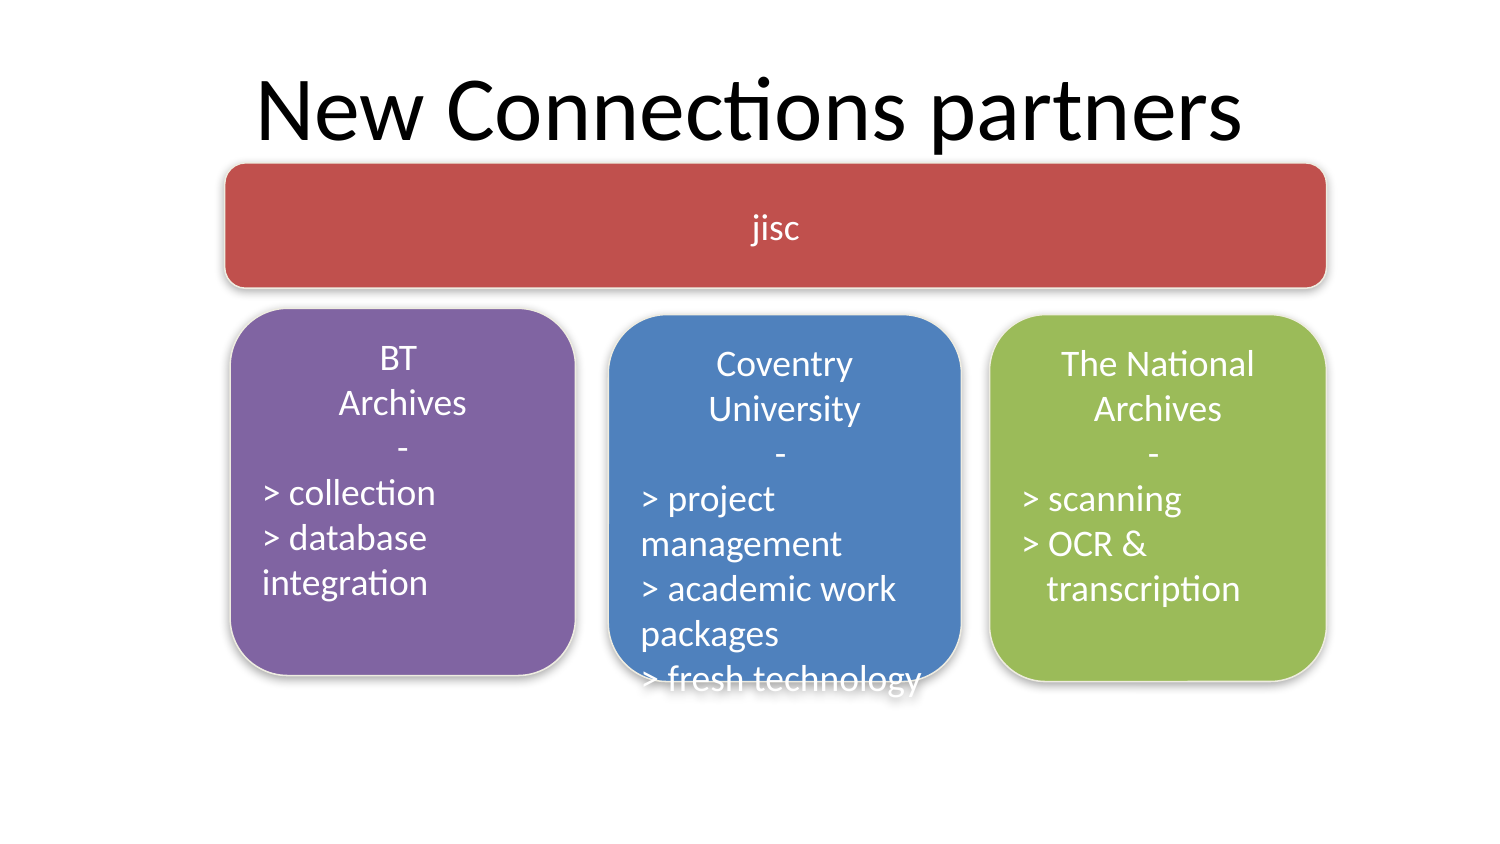

# New Connections partners
jisc
BT
Archives
-
> collection
> database integration

Coventry University
-
> project management
> academic work packages
> fresh technology

The National Archives
-
> scanning
> OCR &
   transcription